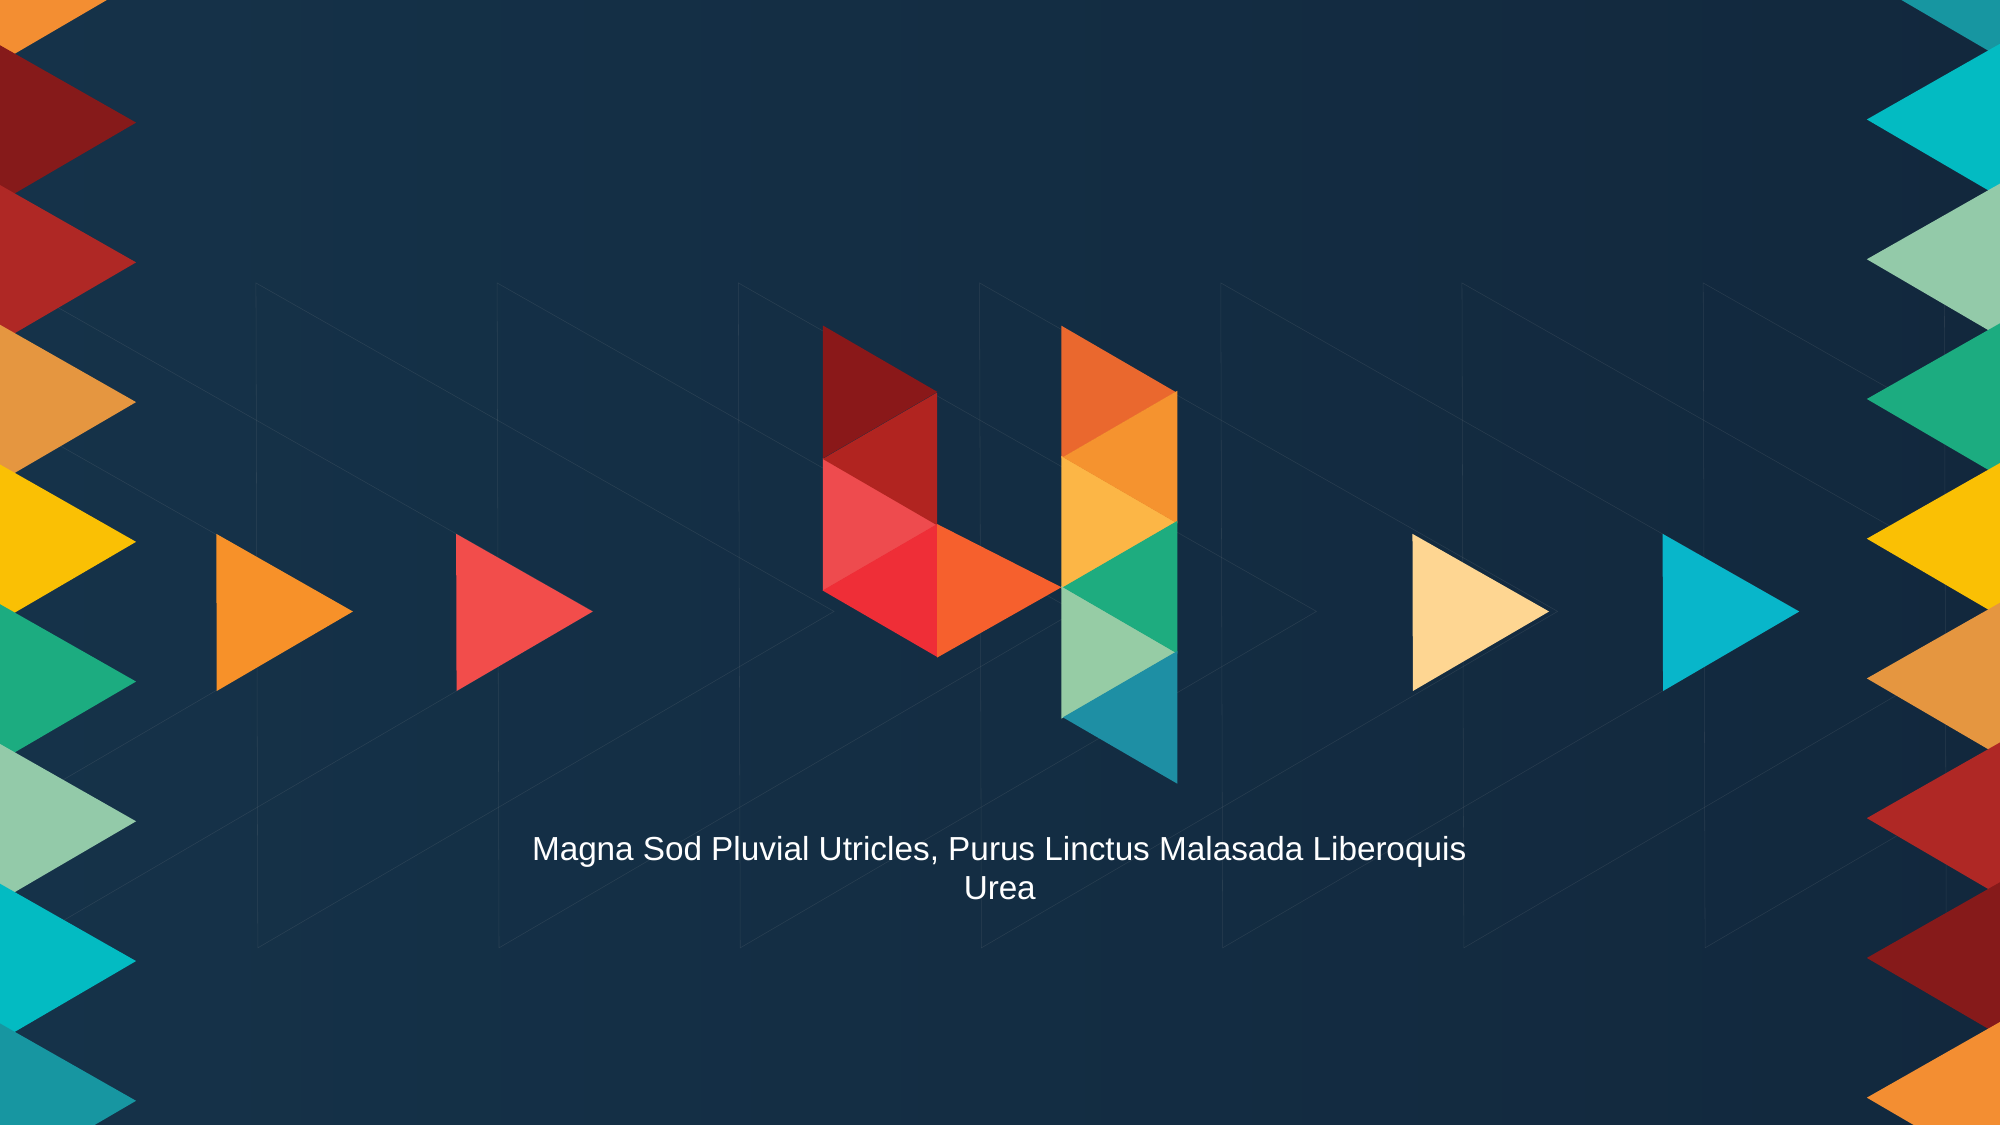

Magna Sod Pluvial Utricles, Purus Linctus Malasada Liberoquis Urea